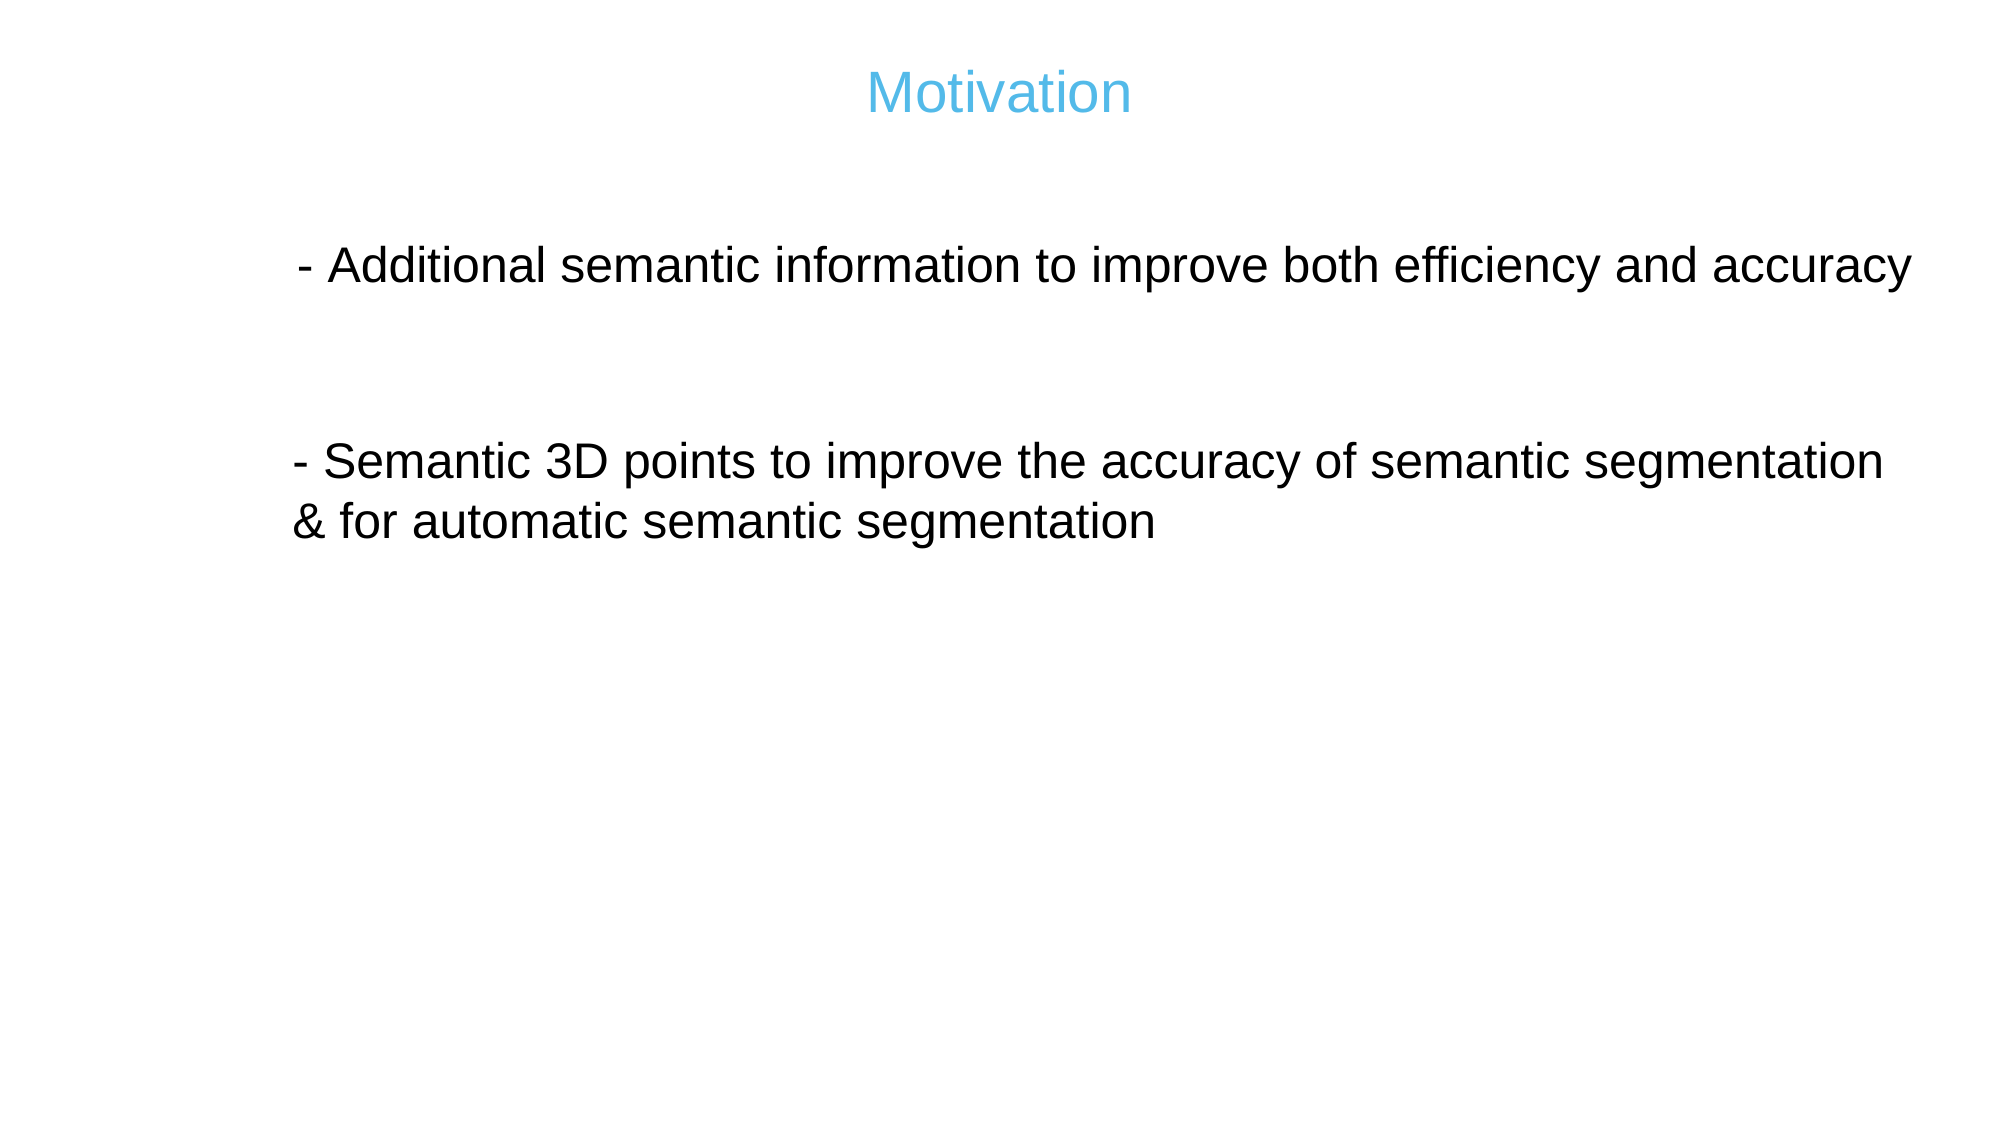

Motivation
- Additional semantic information to improve both efficiency and accuracy
- Semantic 3D points to improve the accuracy of semantic segmentation & for automatic semantic segmentation